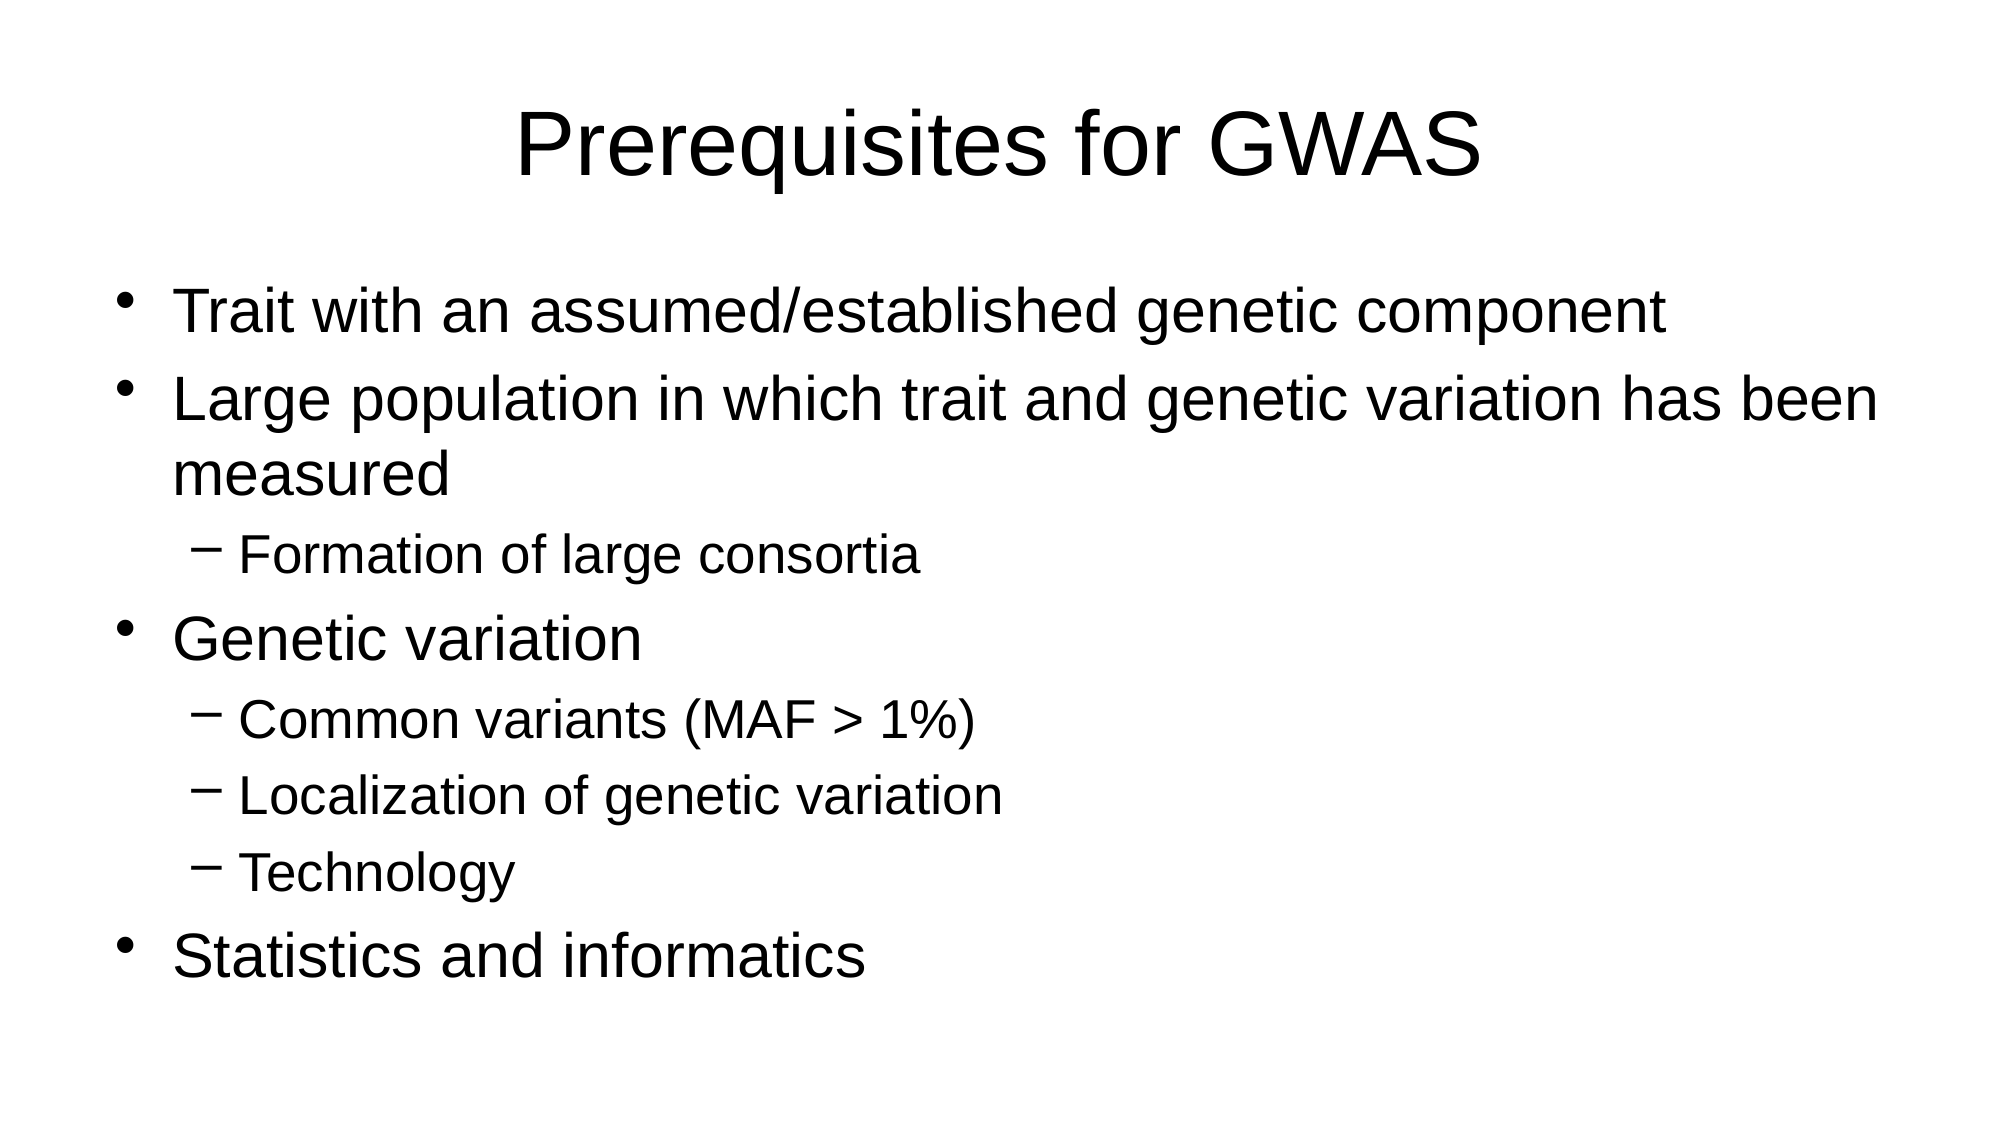

# Prerequisites for GWAS
Trait with an assumed/established genetic component
Large population in which trait and genetic variation has been measured
Formation of large consortia
Genetic variation
Common variants (MAF > 1%)
Localization of genetic variation
Technology
Statistics and informatics